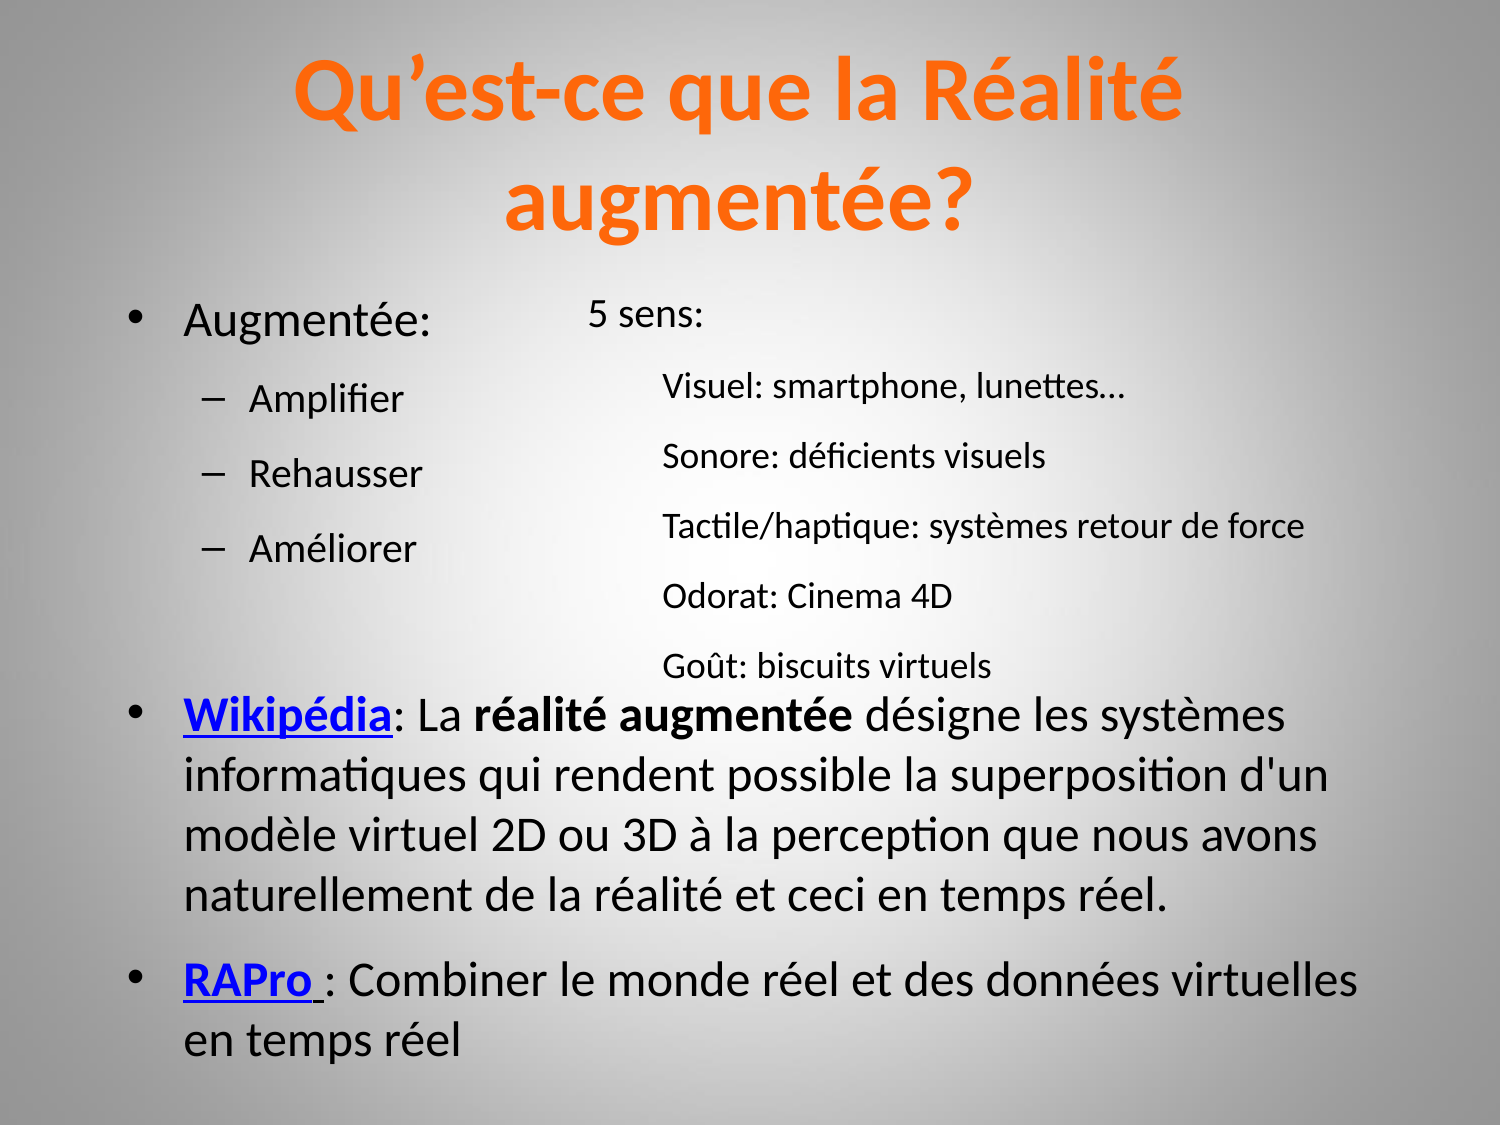

# Qu’est-ce que la Réalité augmentée?
Augmentée:
Amplifier
Rehausser
Améliorer

Wikipédia: La réalité augmentée désigne les systèmes informatiques qui rendent possible la superposition d'un modèle virtuel 2D ou 3D à la perception que nous avons naturellement de la réalité et ceci en temps réel.
RAPro : Combiner le monde réel et des données virtuelles en temps réel
5 sens:
Visuel: smartphone, lunettes…
Sonore: déficients visuels
Tactile/haptique: systèmes retour de force
Odorat: Cinema 4D
Goût: biscuits virtuels